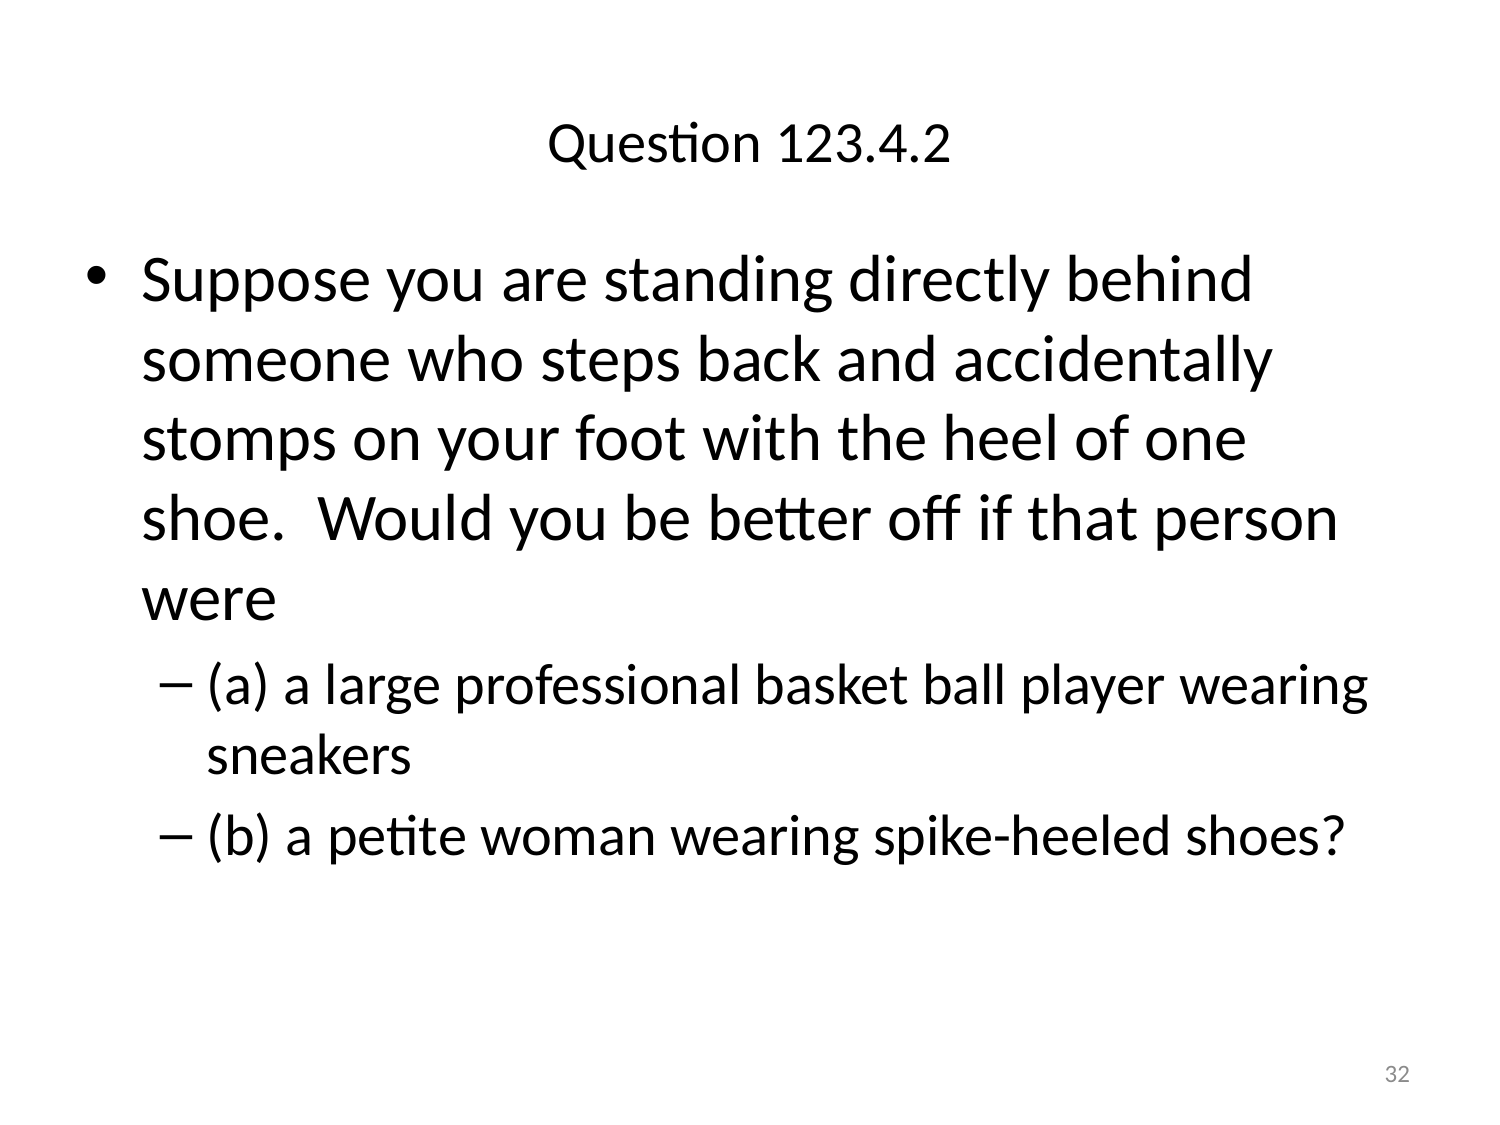

# Question 123.4.2
Suppose you are standing directly behind someone who steps back and accidentally stomps on your foot with the heel of one shoe.  Would you be better off if that person were
(a) a large professional basket ball player wearing sneakers
(b) a petite woman wearing spike-heeled shoes?
32